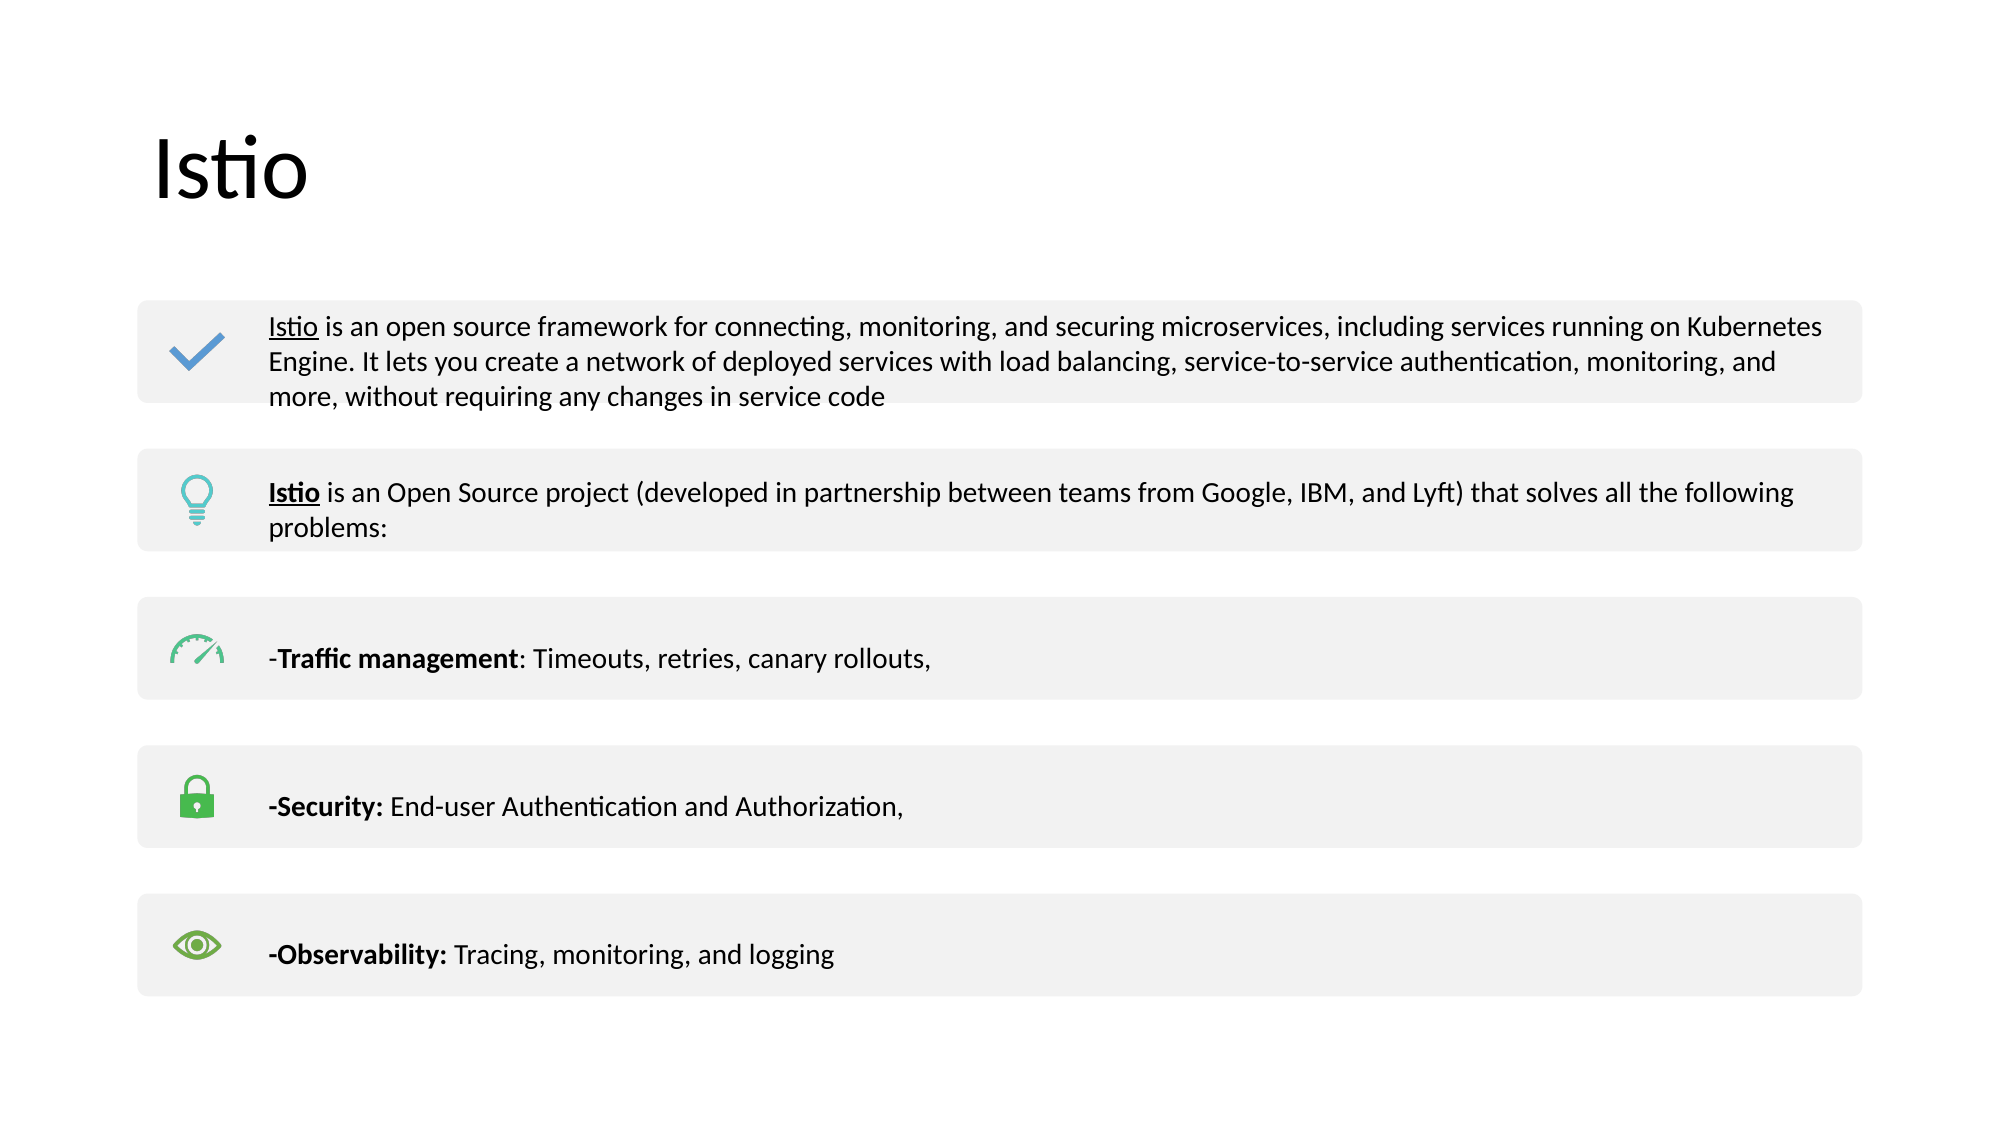

# Istio
Istio is an open source framework for connecting, monitoring, and securing microservices, including services running on Kubernetes Engine. It lets you create a network of deployed services with load balancing, service-to-service authentication, monitoring, and more, without requiring any changes in service code
Istio is an Open Source project (developed in partnership between teams from Google, IBM, and Lyft) that solves all the following problems:
-Traffic management: Timeouts, retries, canary rollouts,
-Security: End-user Authentication and Authorization,
-Observability: Tracing, monitoring, and logging